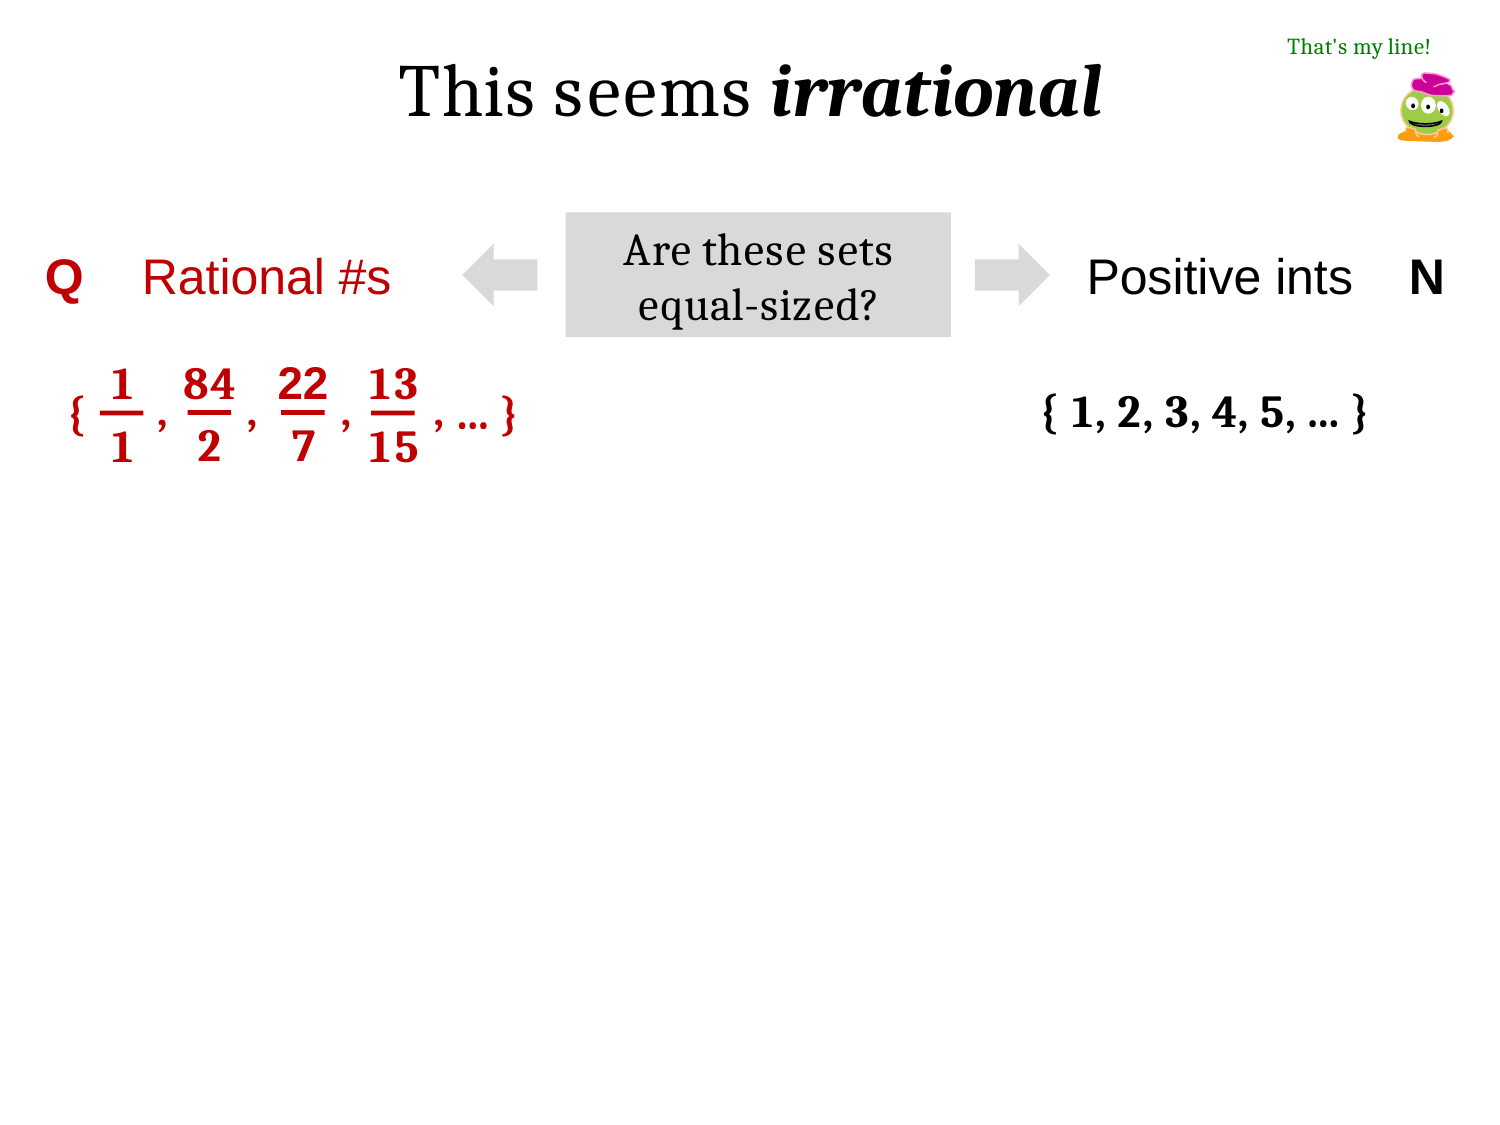

That's my line!
This seems irrational

Are these sets equal-sized?
Q
Rational #s
Positive ints
N

84
22
1
13
{                                     … }
,
,
,
,
{ 1, 2, 3, 4, 5, … }
2
7
1
15